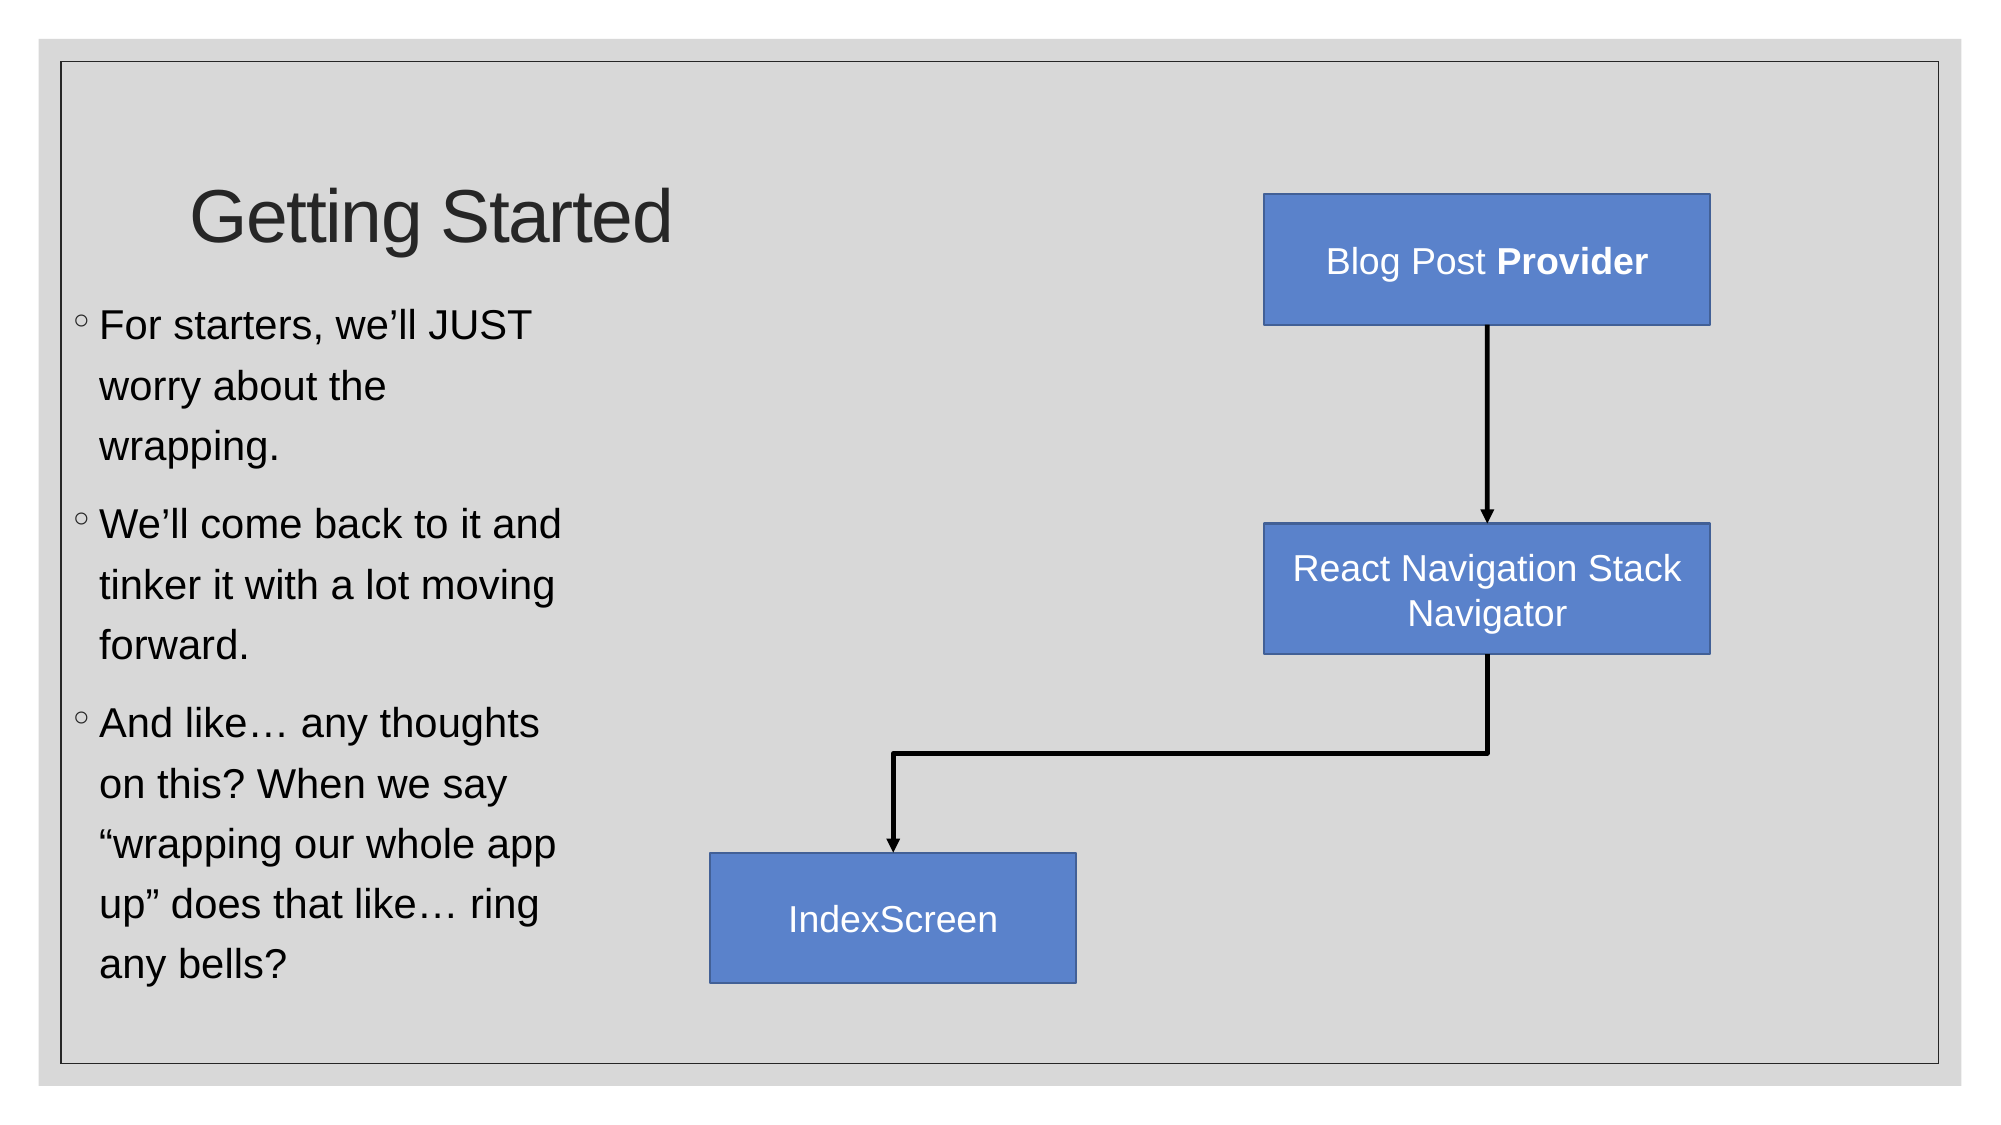

# Getting Started
Blog Post Provider
For starters, we’ll JUST worry about the wrapping.
We’ll come back to it and tinker it with a lot moving forward.
And like… any thoughts on this? When we say “wrapping our whole app up” does that like… ring any bells?
React Navigation Stack Navigator
IndexScreen